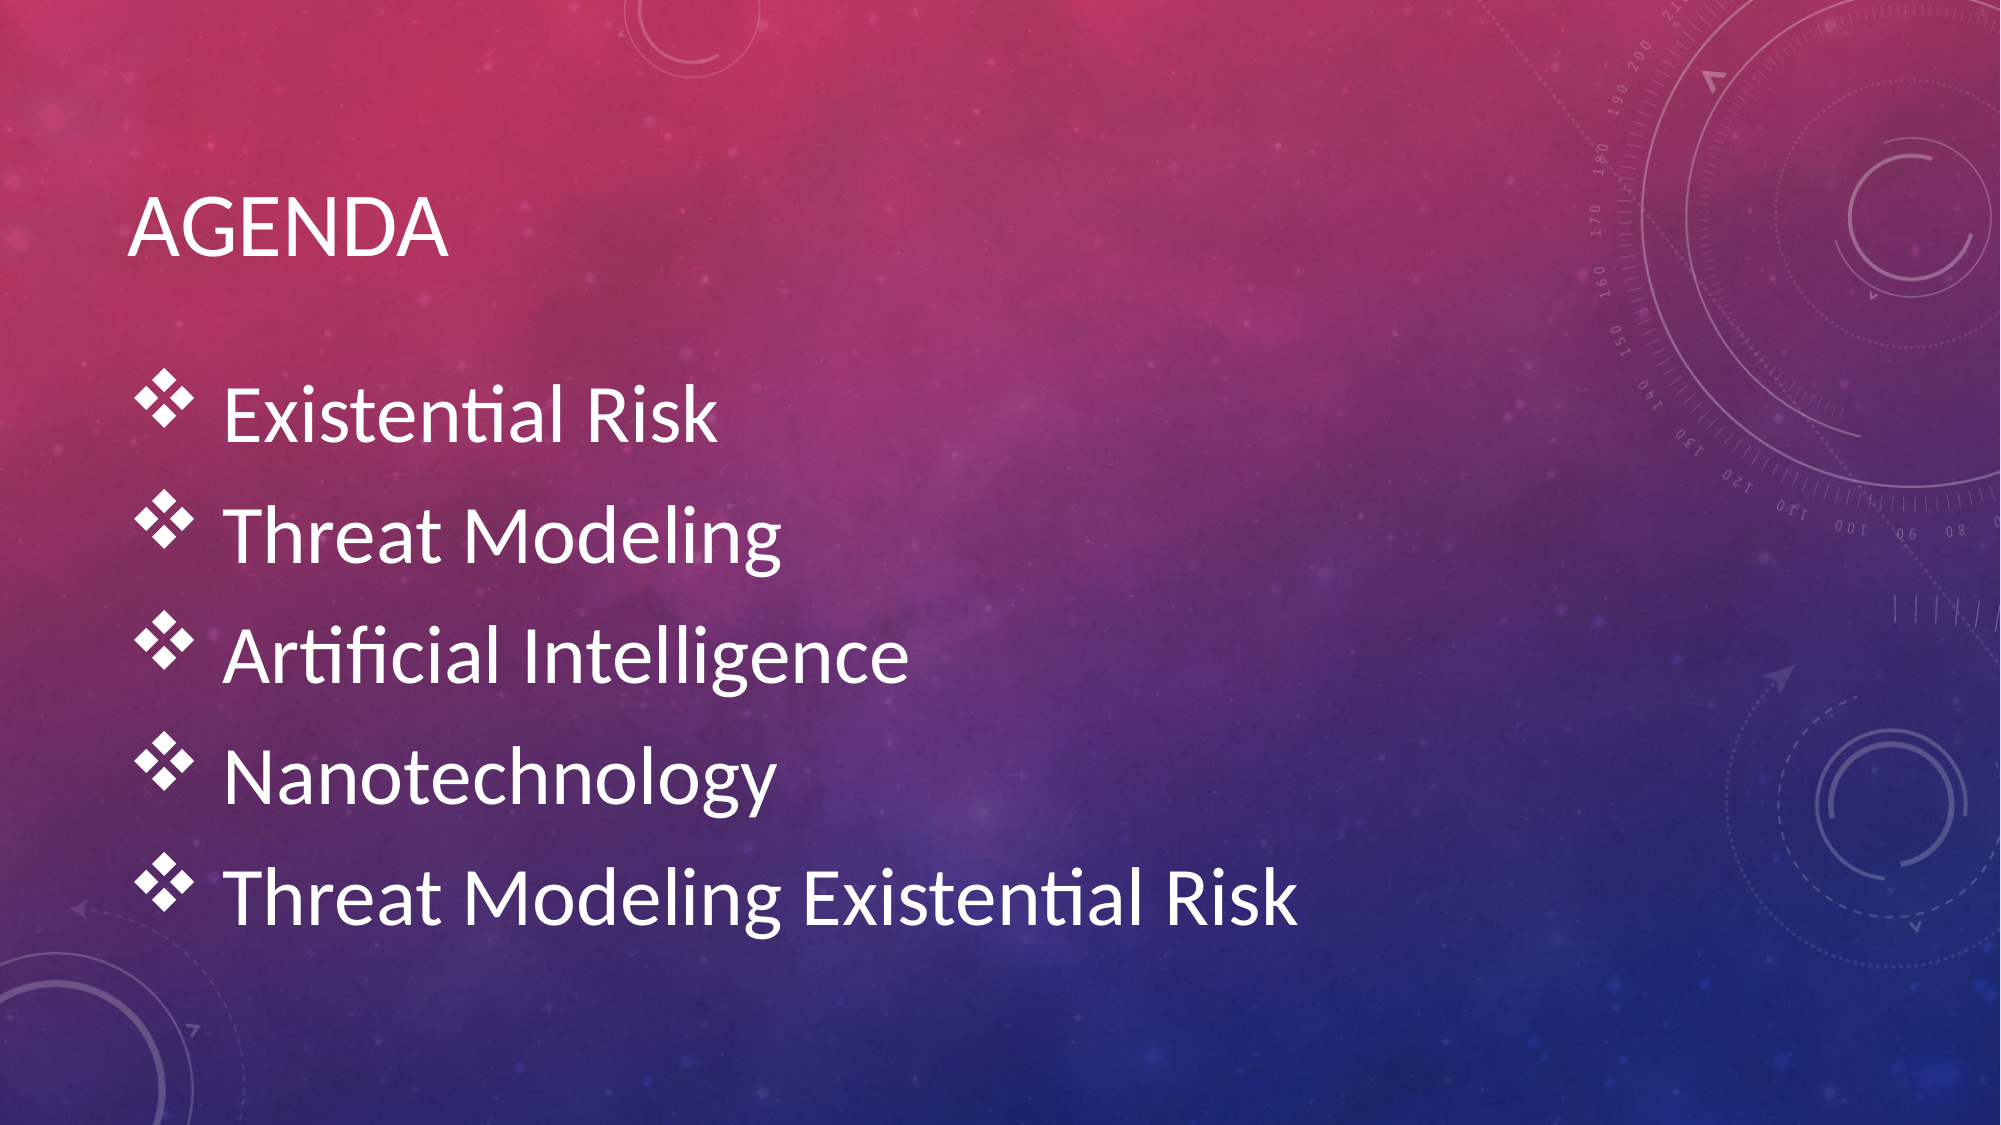

# Agenda
 Existential Risk
 Threat Modeling
 Artificial Intelligence
 Nanotechnology
 Threat Modeling Existential Risk